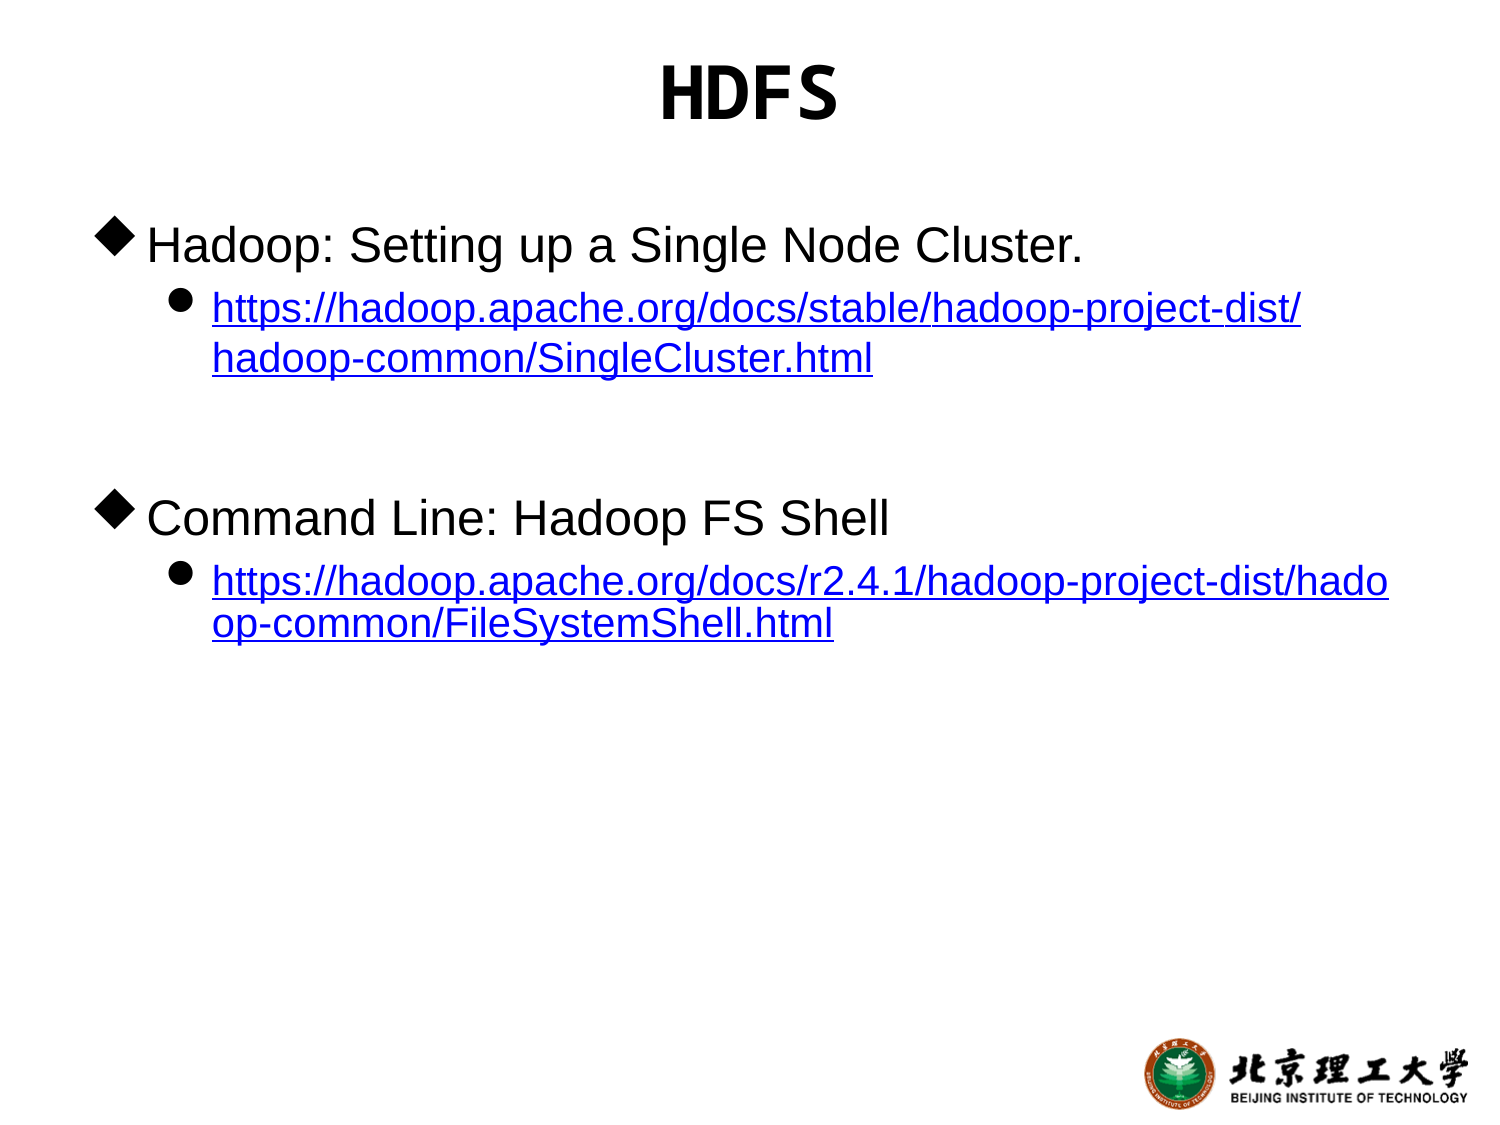

# HDFS
Hadoop: Setting up a Single Node Cluster.
https://hadoop.apache.org/docs/stable/hadoop-project-dist/hadoop-common/SingleCluster.html

Command Line: Hadoop FS Shell
https://hadoop.apache.org/docs/r2.4.1/hadoop-project-dist/hadoop-common/FileSystemShell.html